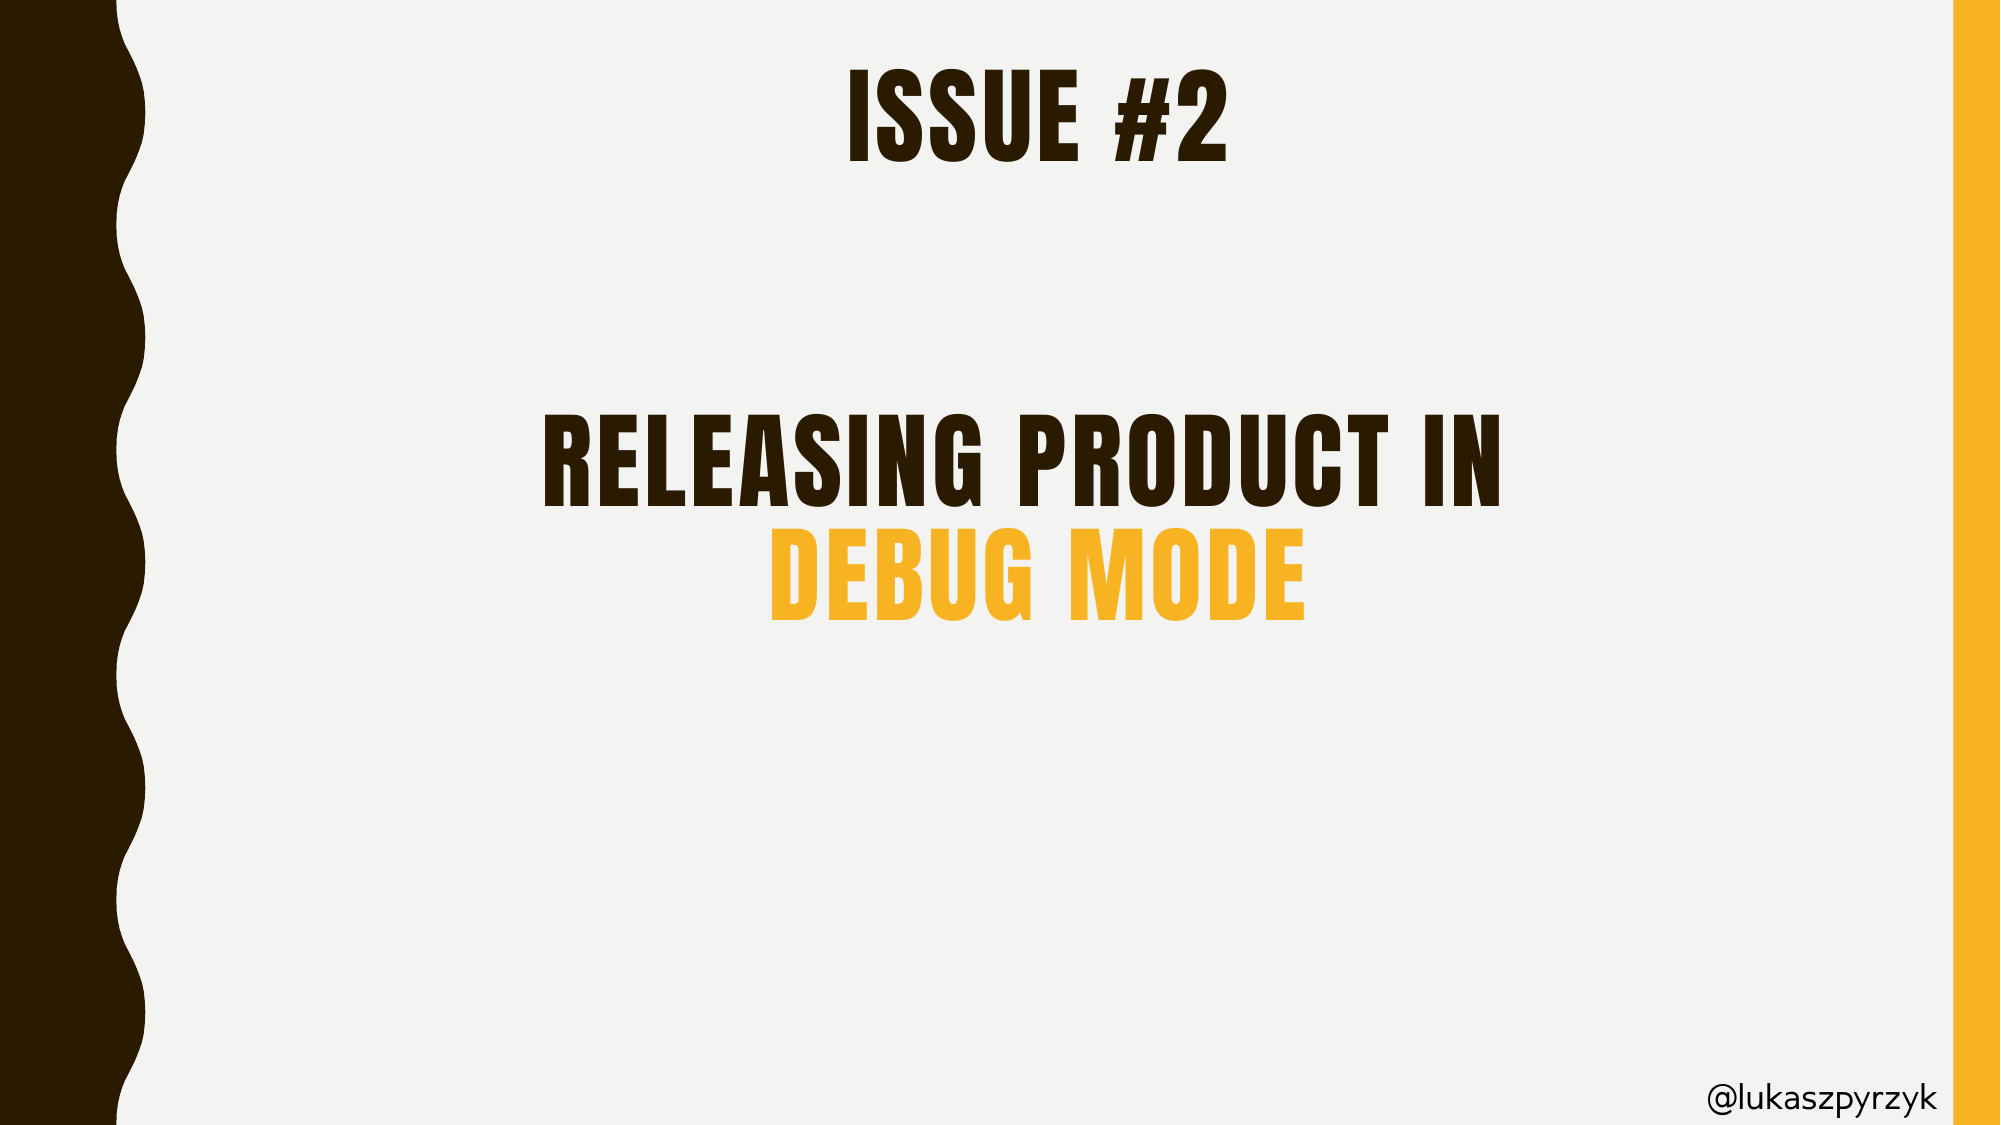

# Issue #2 Releasing product in debug mode
@lukaszpyrzyk